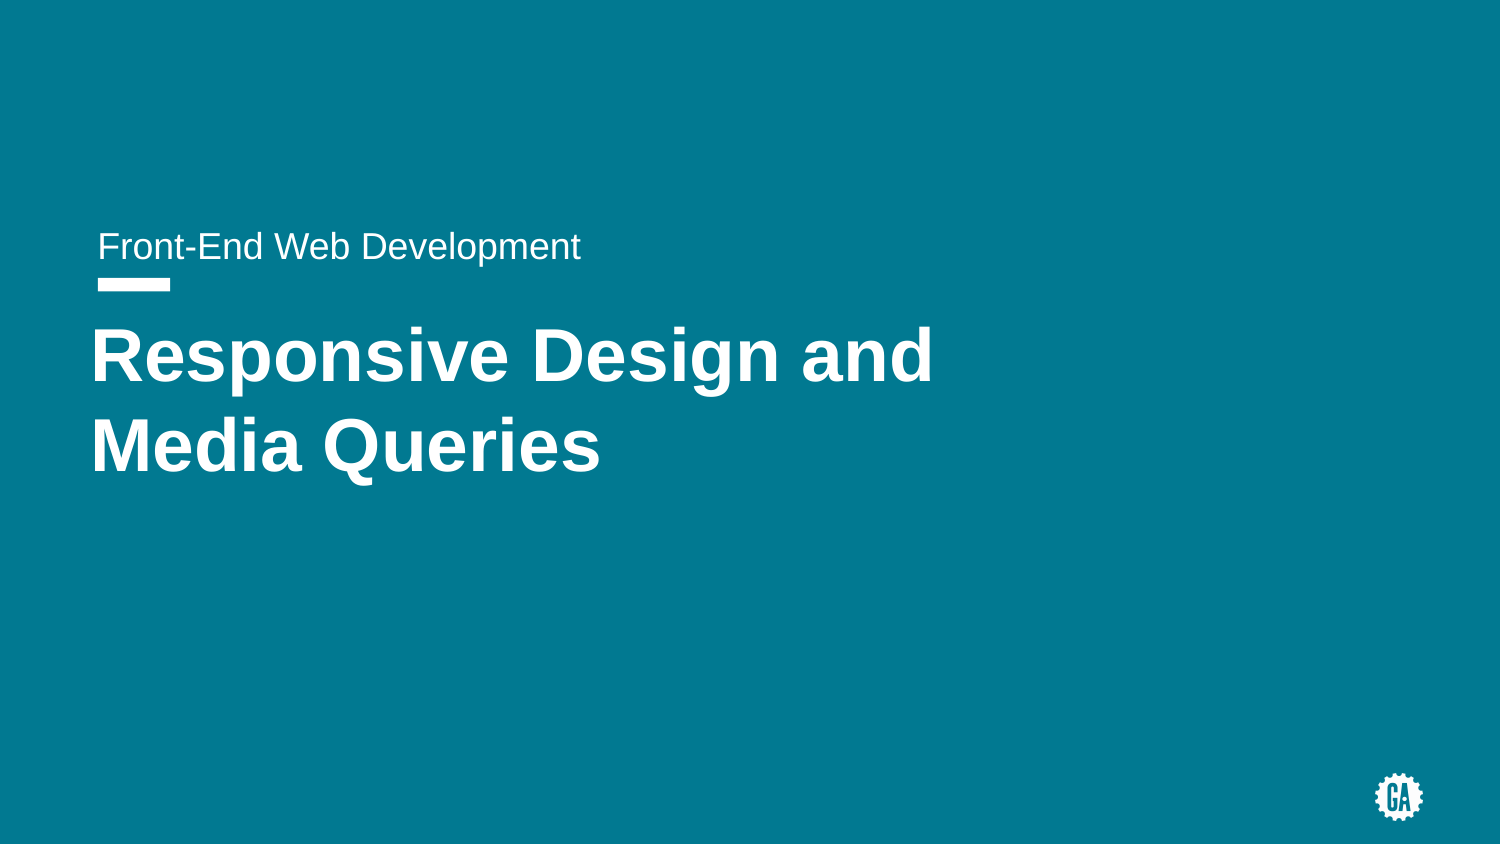

Front-End Web Development
# Responsive Design and
Media Queries